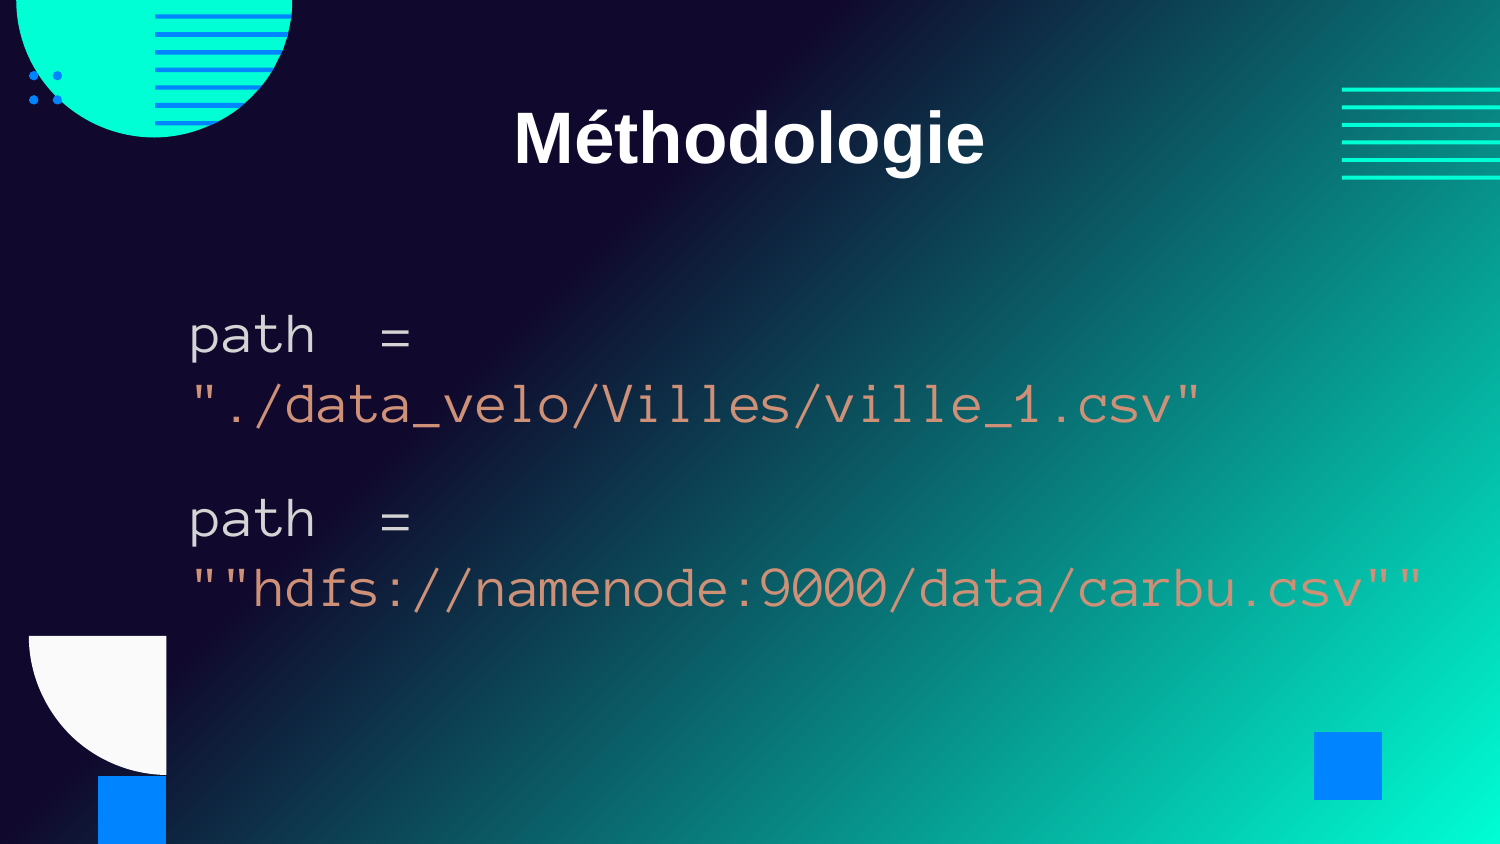

# Méthodologie
path  = "./data_velo/Villes/ville_1.csv"
path  = ""hdfs://namenode:9000/data/carbu.csv""